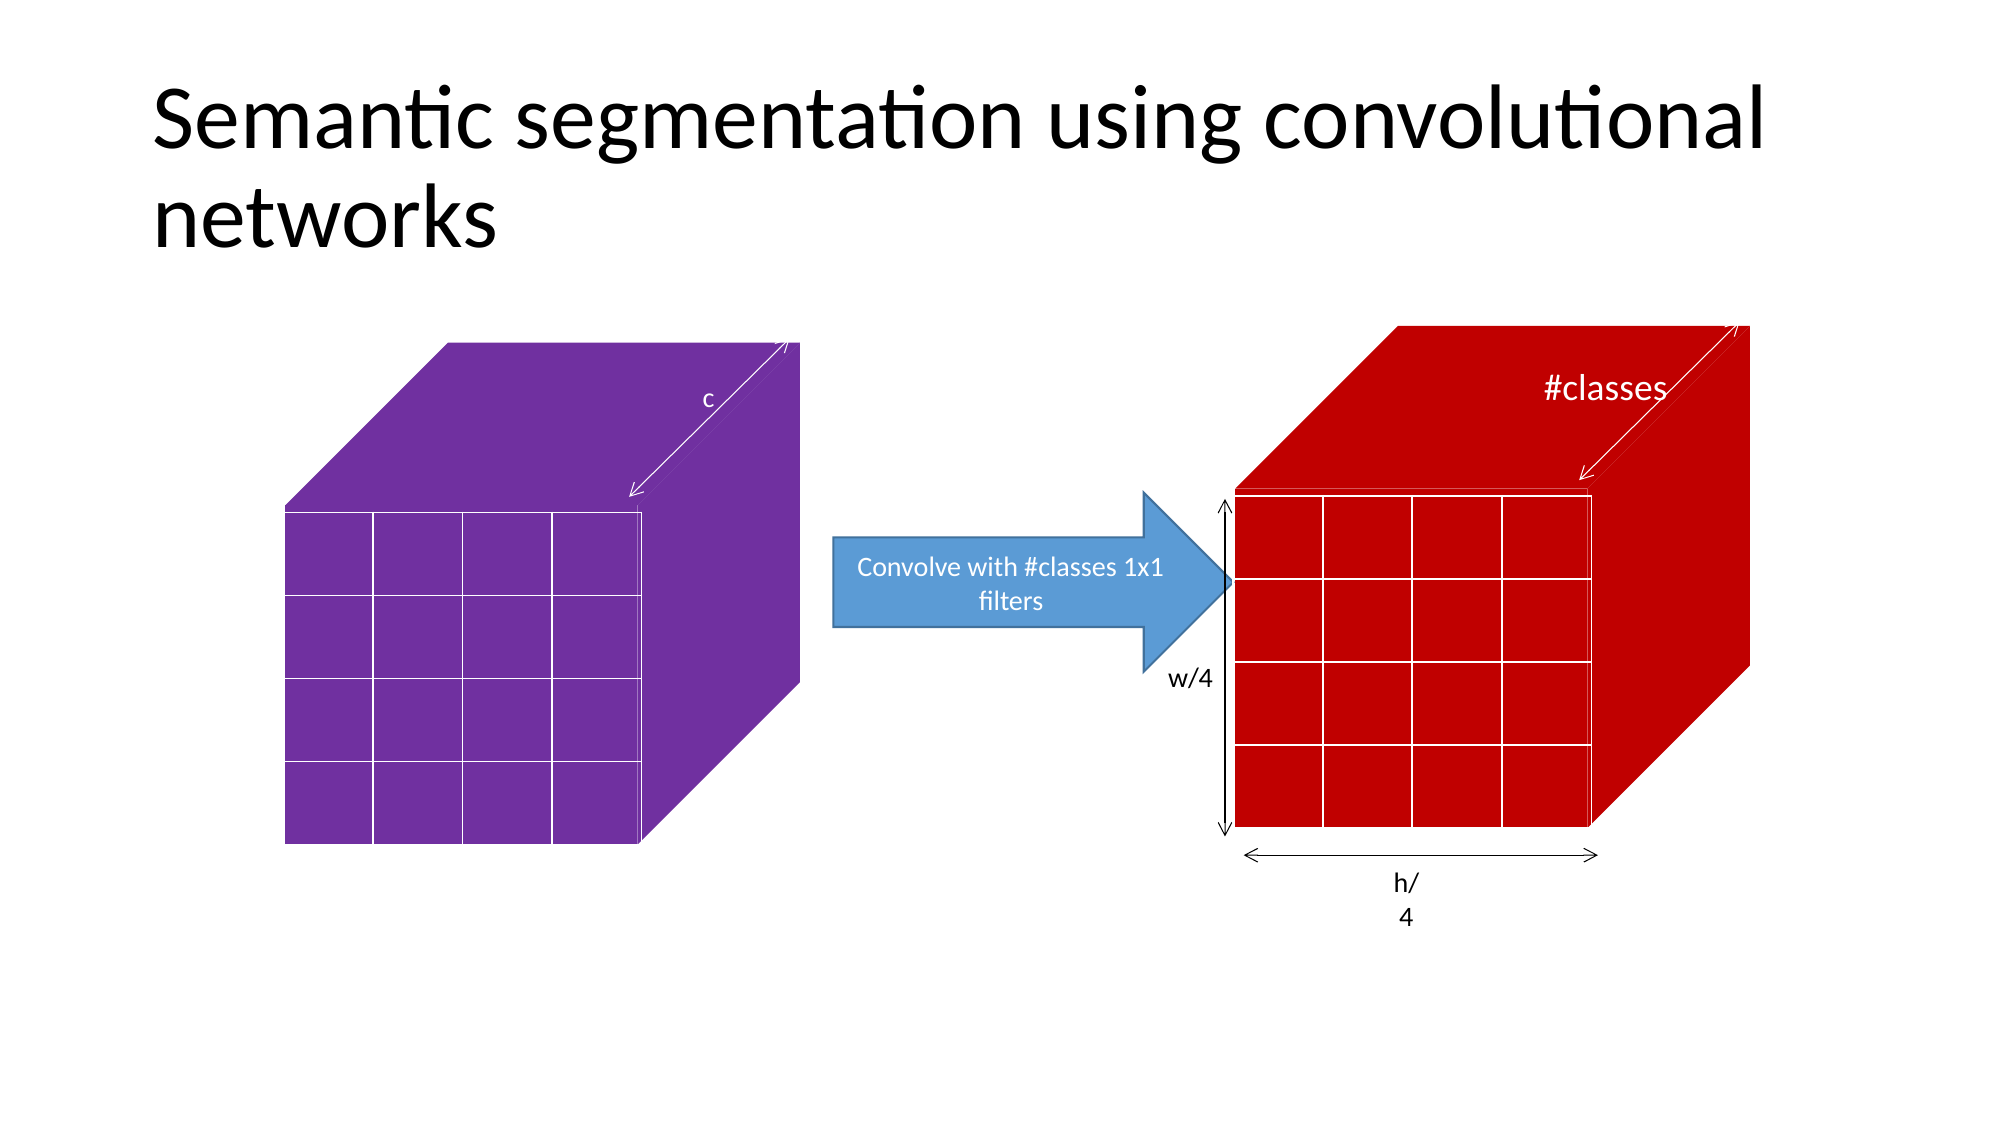

# Semantic segmentation using convolutional networks
#classes

c

Convolve with #classes 1x1 filters
|  |  |  |  |
| --- | --- | --- | --- |
|  |  |  |  |
|  |  |  |  |
|  |  |  |  |
|  |  |  |  |
| --- | --- | --- | --- |
|  |  |  |  |
|  |  |  |  |
|  |  |  |  |
w/4
h/4